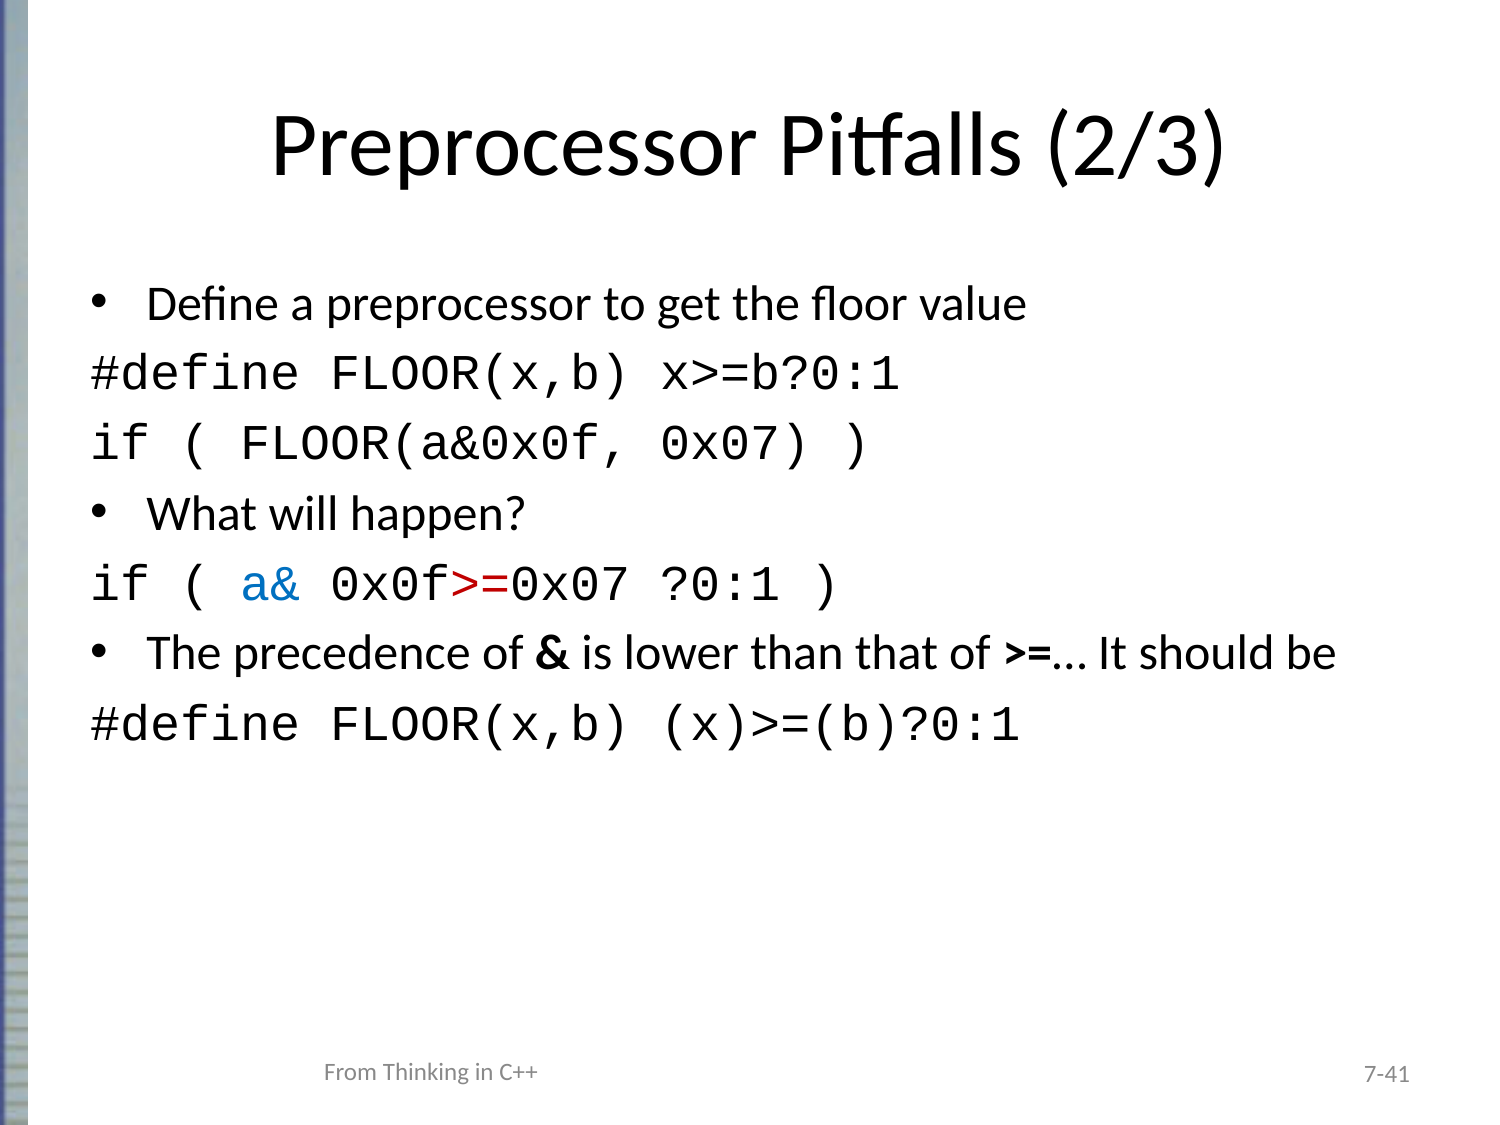

# Preprocessor Pitfalls (2/3)
Define a preprocessor to get the floor value
#define FLOOR(x,b) x>=b?0:1
if ( FLOOR(a&0x0f, 0x07) )
What will happen?
if ( a& 0x0f>=0x07 ?0:1 )
The precedence of & is lower than that of >=… It should be
#define FLOOR(x,b) (x)>=(b)?0:1

From Thinking in C++
7-41